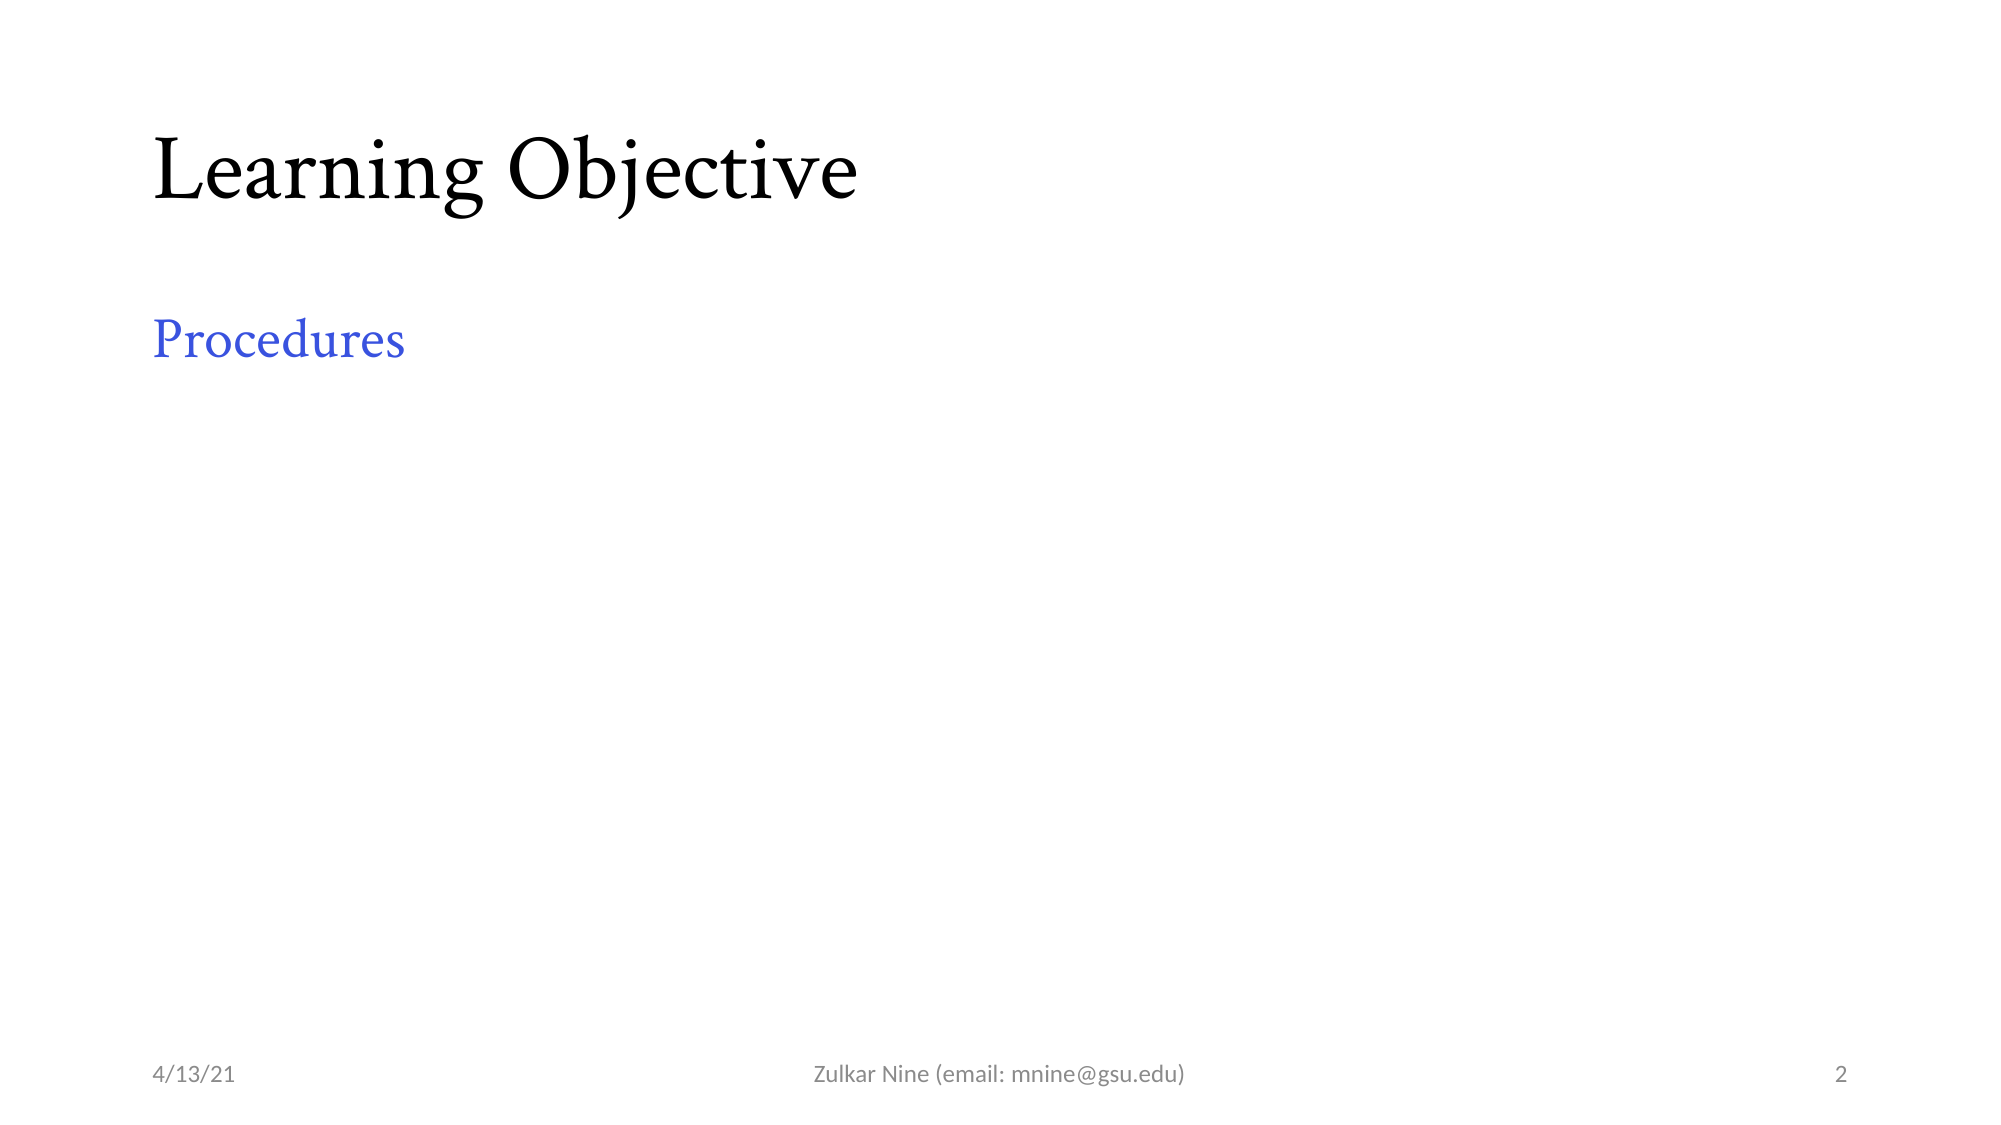

# Learning Objective
Procedures
4/13/21
Zulkar Nine (email: mnine@gsu.edu)
2